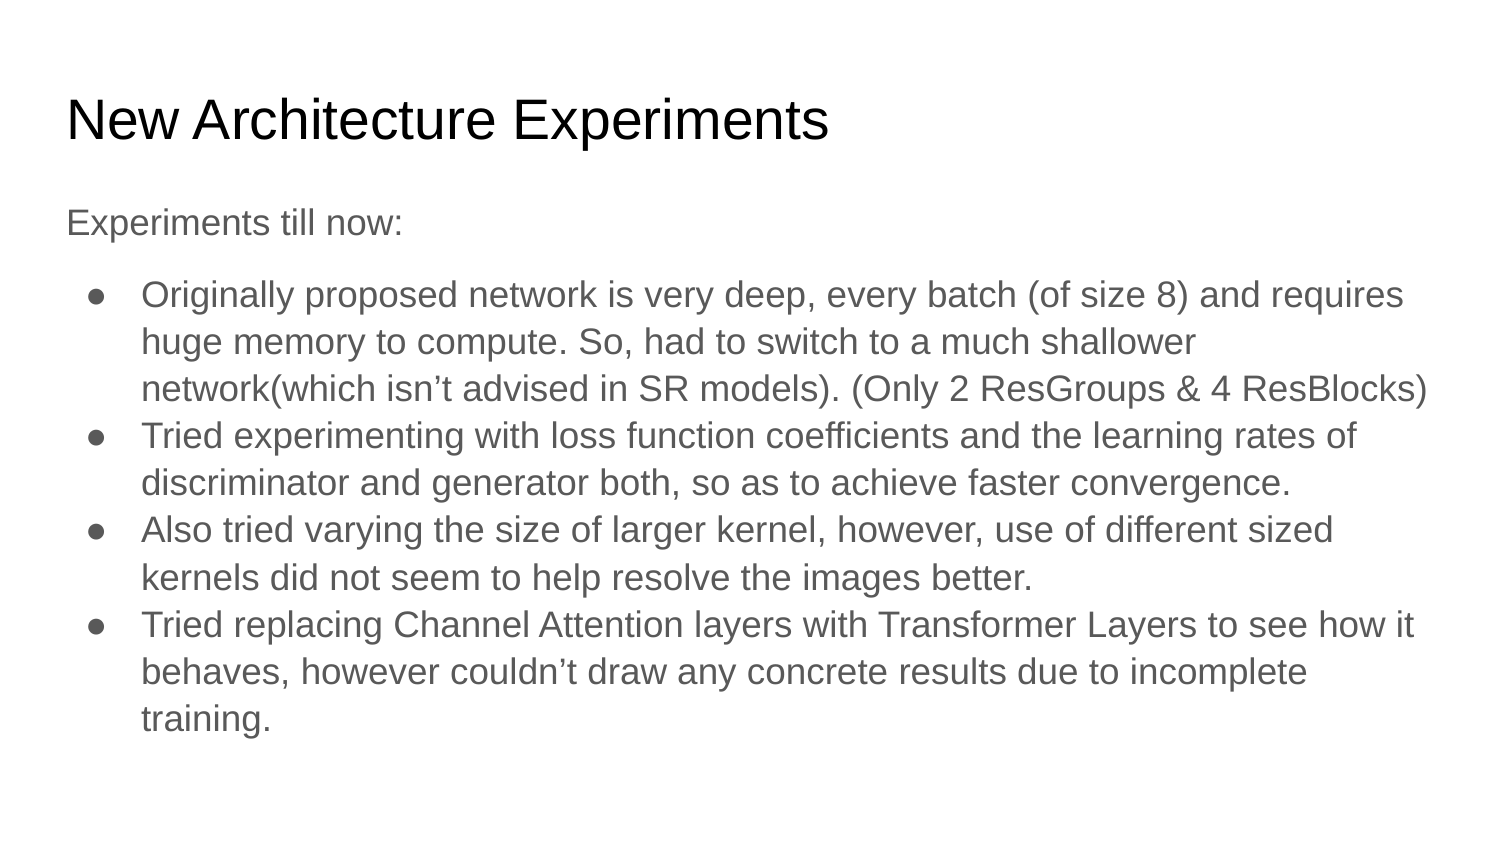

# New Architecture Experiments

Experiments till now:
Originally proposed network is very deep, every batch (of size 8) and requires huge memory to compute. So, had to switch to a much shallower network(which isn’t advised in SR models). (Only 2 ResGroups & 4 ResBlocks)
Tried experimenting with loss function coefficients and the learning rates of discriminator and generator both, so as to achieve faster convergence.
Also tried varying the size of larger kernel, however, use of different sized kernels did not seem to help resolve the images better.
Tried replacing Channel Attention layers with Transformer Layers to see how it behaves, however couldn’t draw any concrete results due to incomplete training.